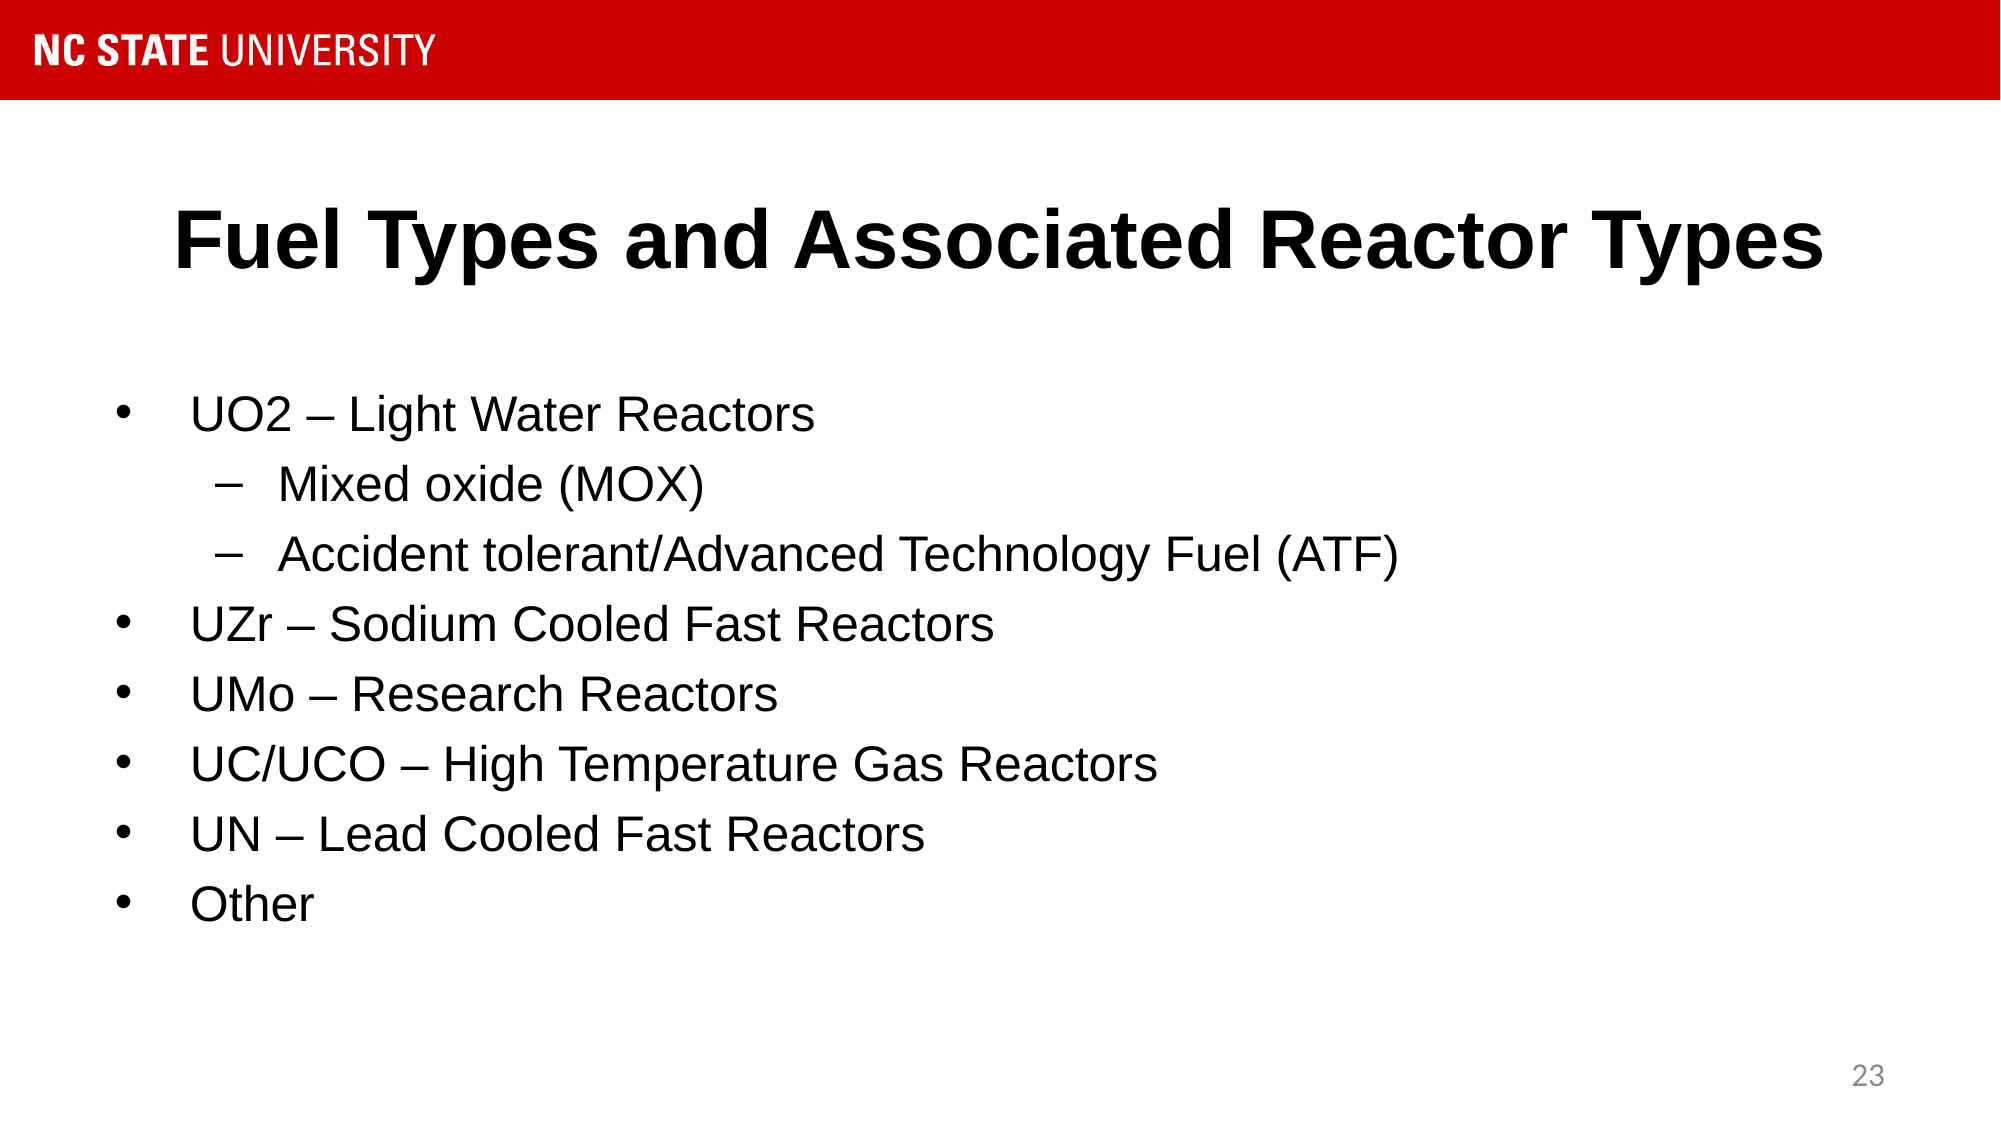

# Fuel Types and Associated Reactor Types
UO2 – Light Water Reactors
Mixed oxide (MOX)
Accident tolerant/Advanced Technology Fuel (ATF)
UZr – Sodium Cooled Fast Reactors
UMo – Research Reactors
UC/UCO – High Temperature Gas Reactors
UN – Lead Cooled Fast Reactors
Other

23